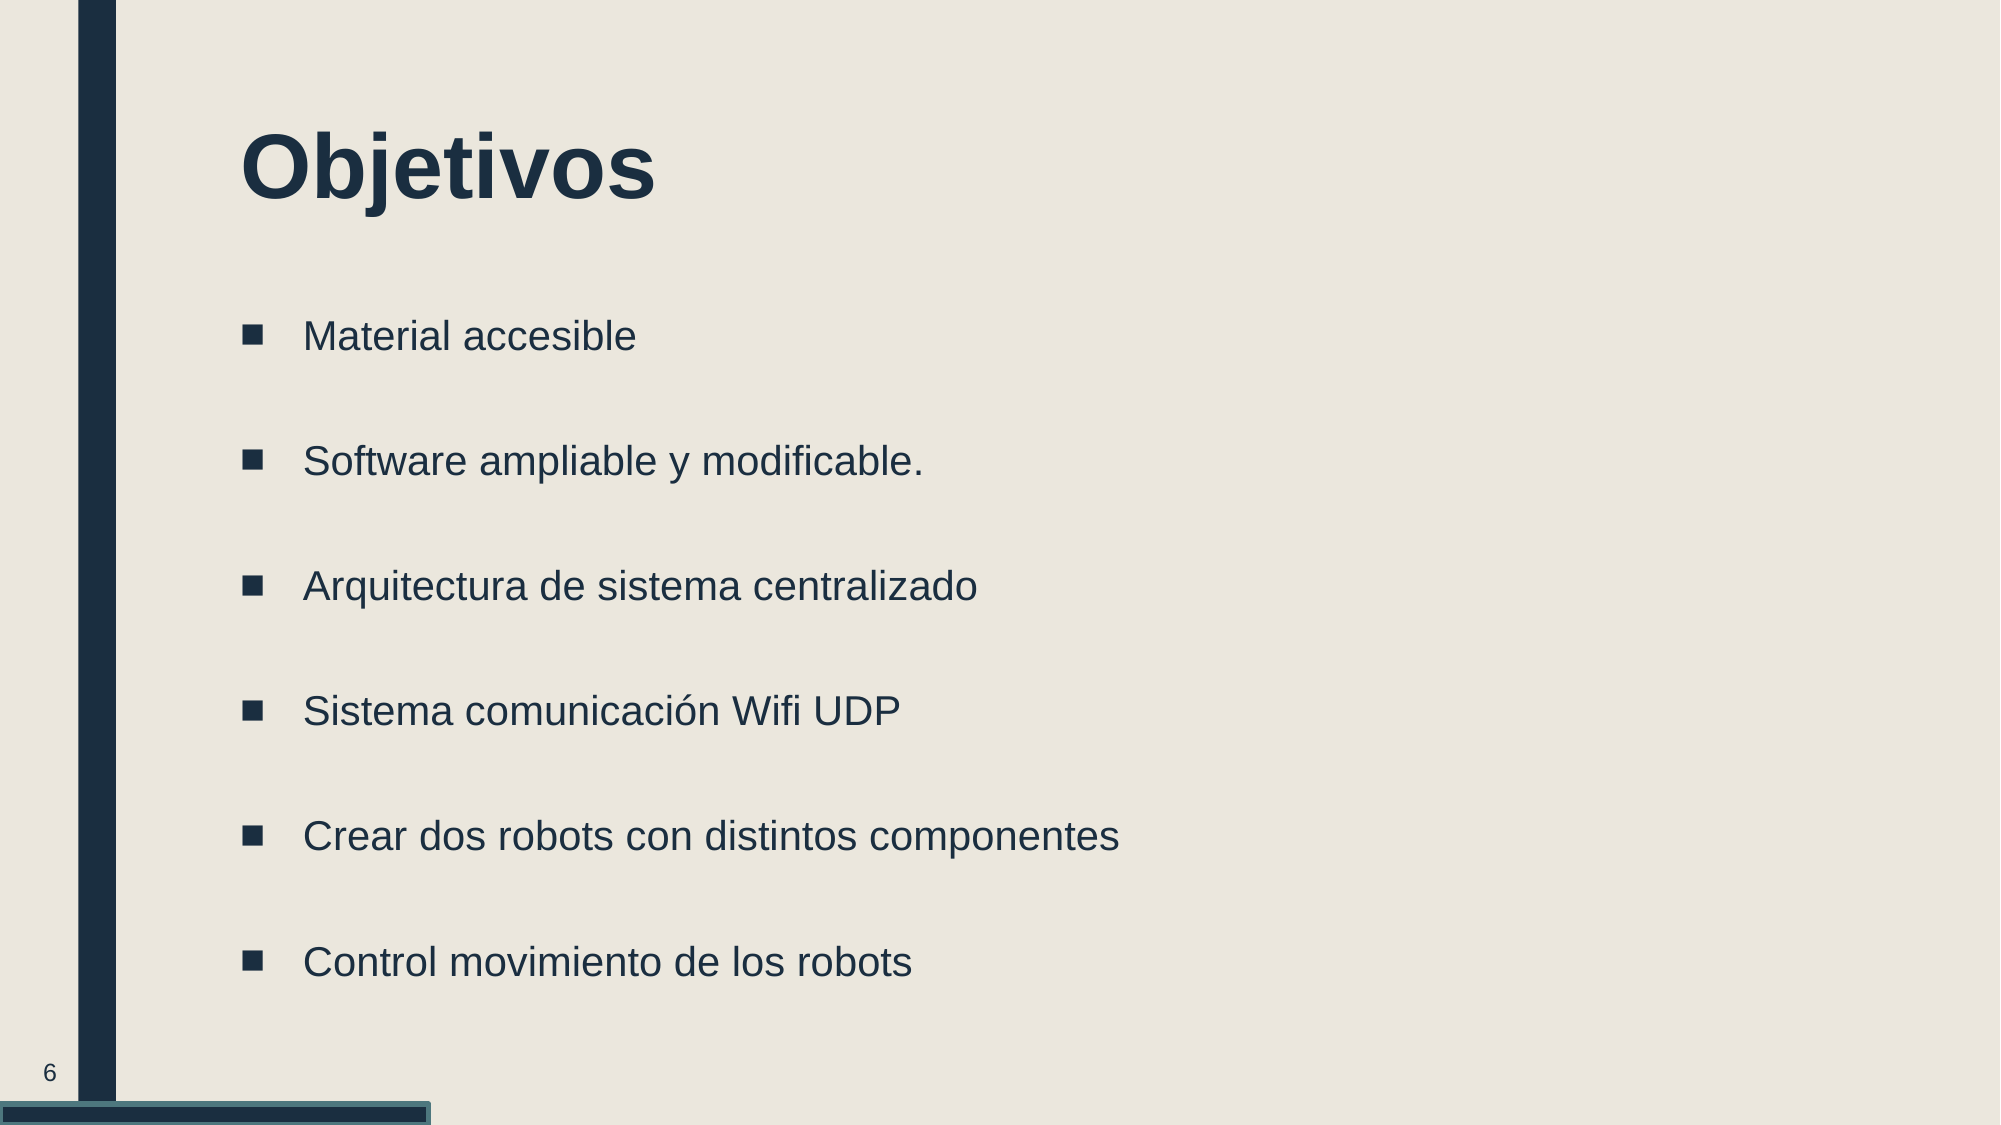

# Objetivos
Material accesible
Software ampliable y modificable.
Arquitectura de sistema centralizado
Sistema comunicación Wifi UDP
Crear dos robots con distintos componentes
Control movimiento de los robots

6